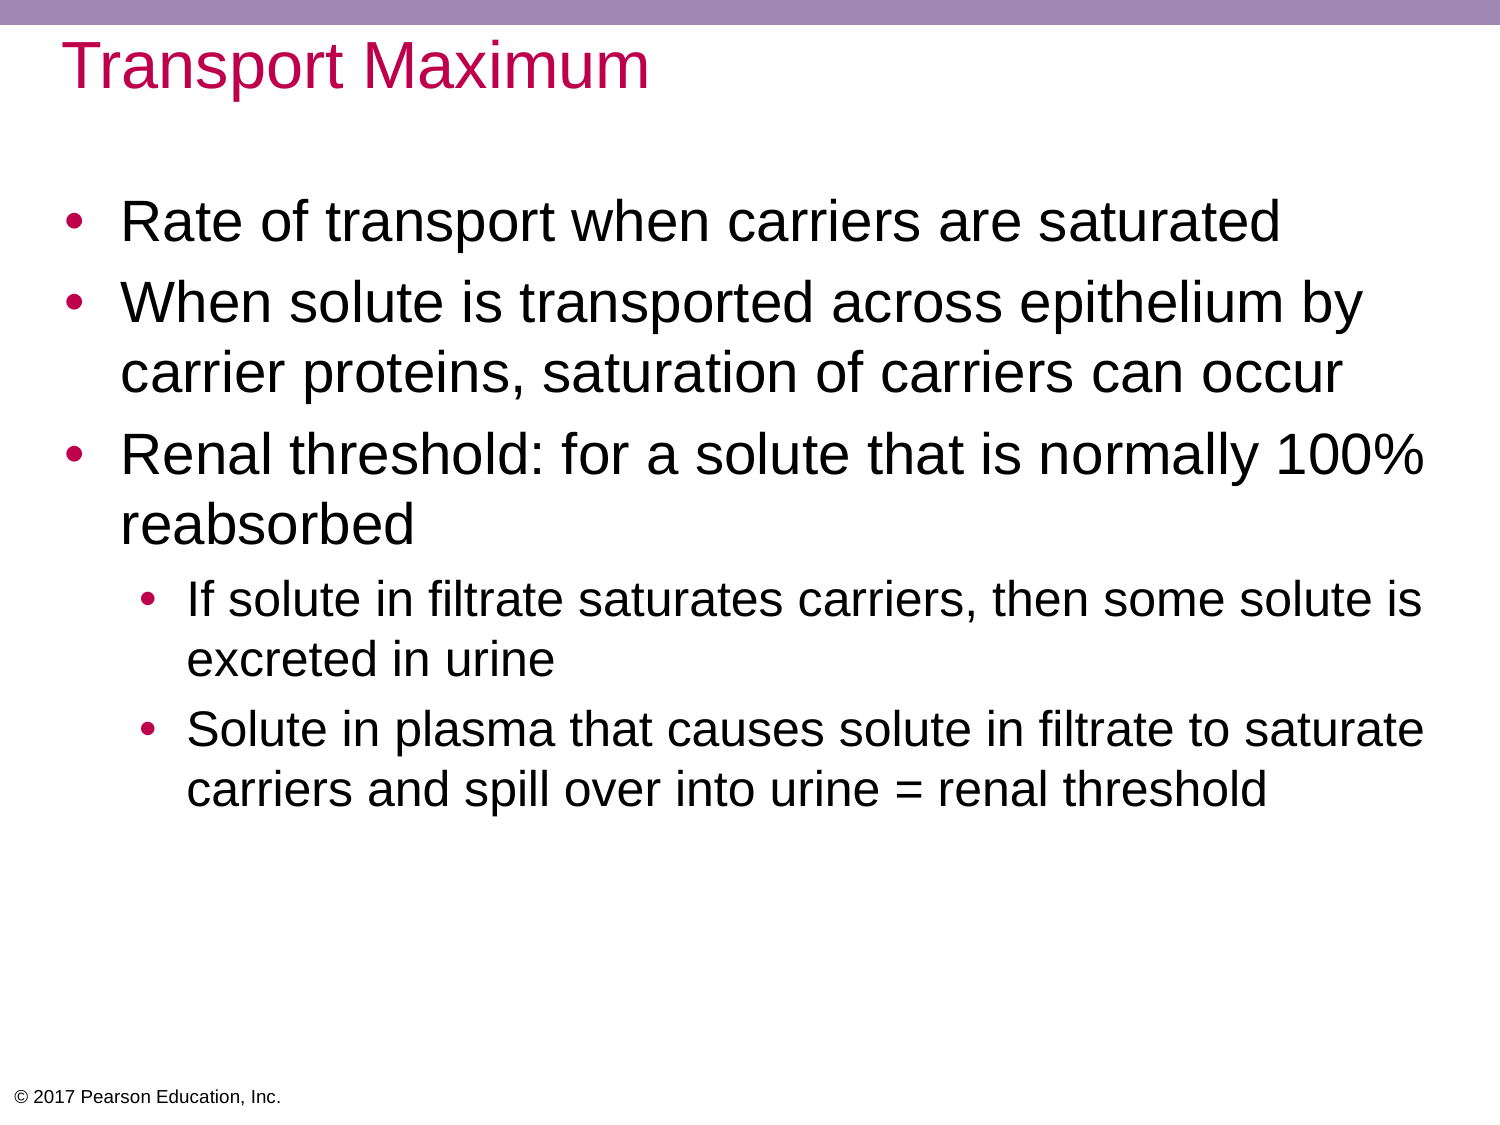

# Transport Maximum
Rate of transport when carriers are saturated
When solute is transported across epithelium by carrier proteins, saturation of carriers can occur
Renal threshold: for a solute that is normally 100% reabsorbed
If solute in filtrate saturates carriers, then some solute is excreted in urine
Solute in plasma that causes solute in filtrate to saturate carriers and spill over into urine = renal threshold